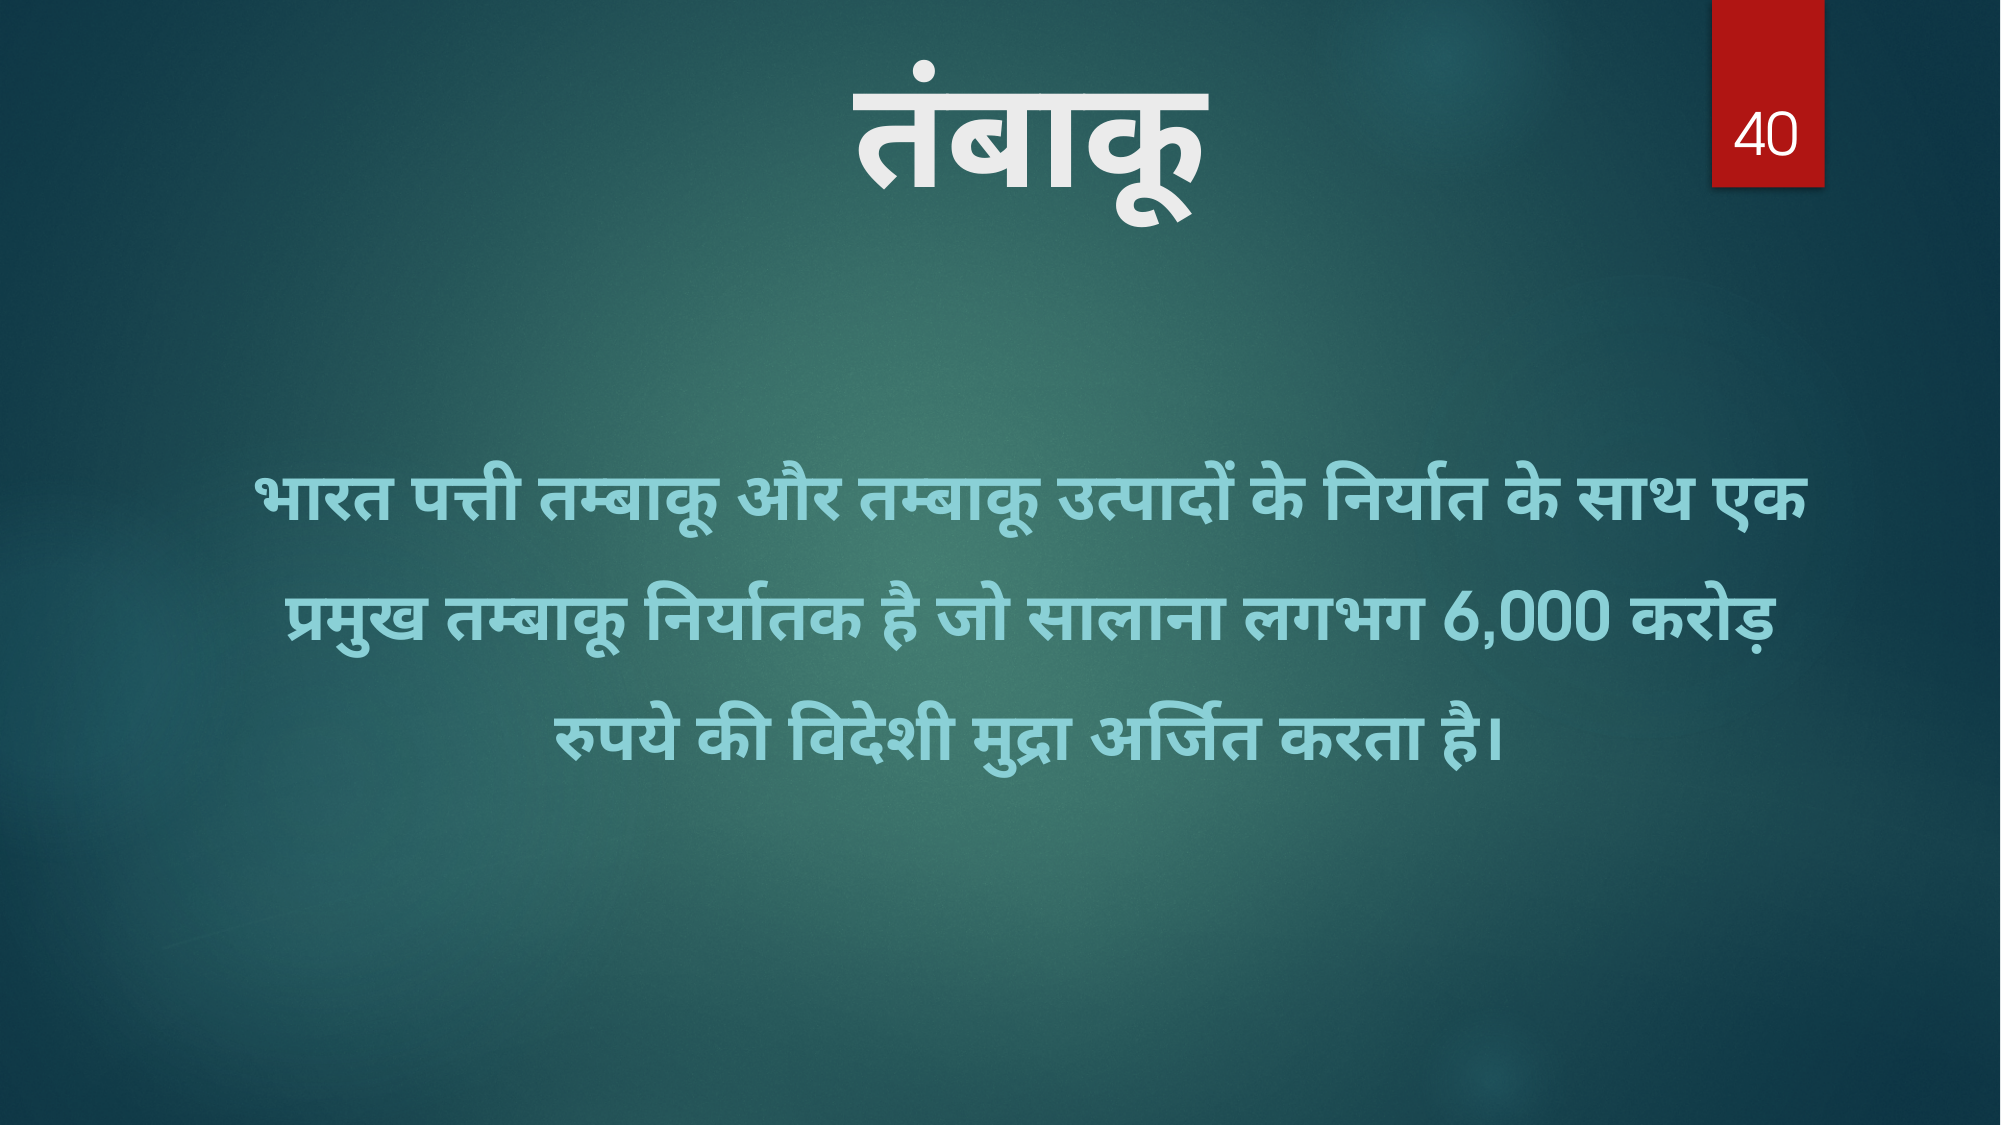

# तंबाकू
40
भारत पत्ती तम्बाकू और तम्बाकू उत्पादों के निर्यात के साथ एक प्रमुख तम्बाकू निर्यातक है जो सालाना लगभग 6,000 करोड़ रुपये की विदेशी मुद्रा अर्जित करता है।